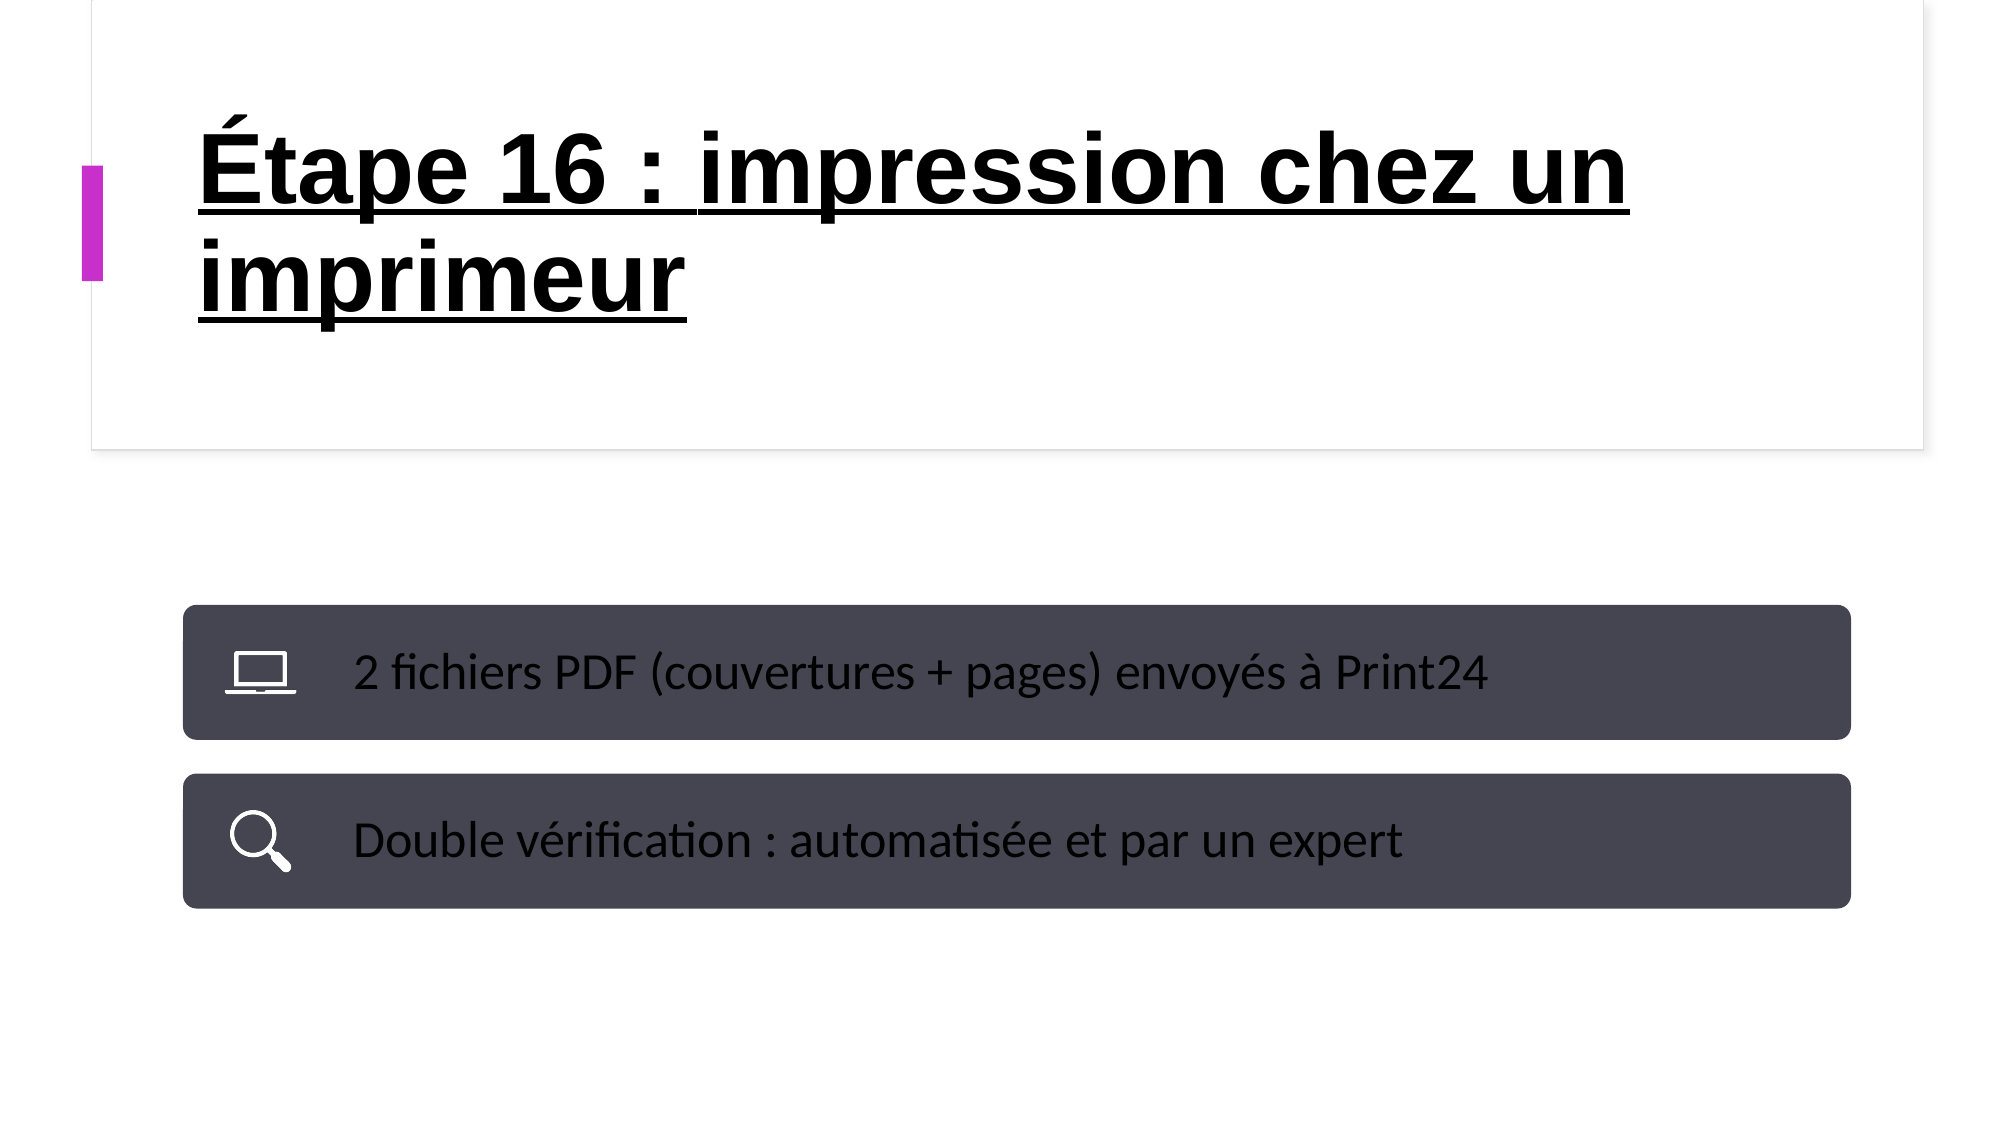

# Étape 16 : impression chez un imprimeur

2 fichiers PDF (couvertures + pages) envoyés à Print24
Double vérification : automatisée et par un expert